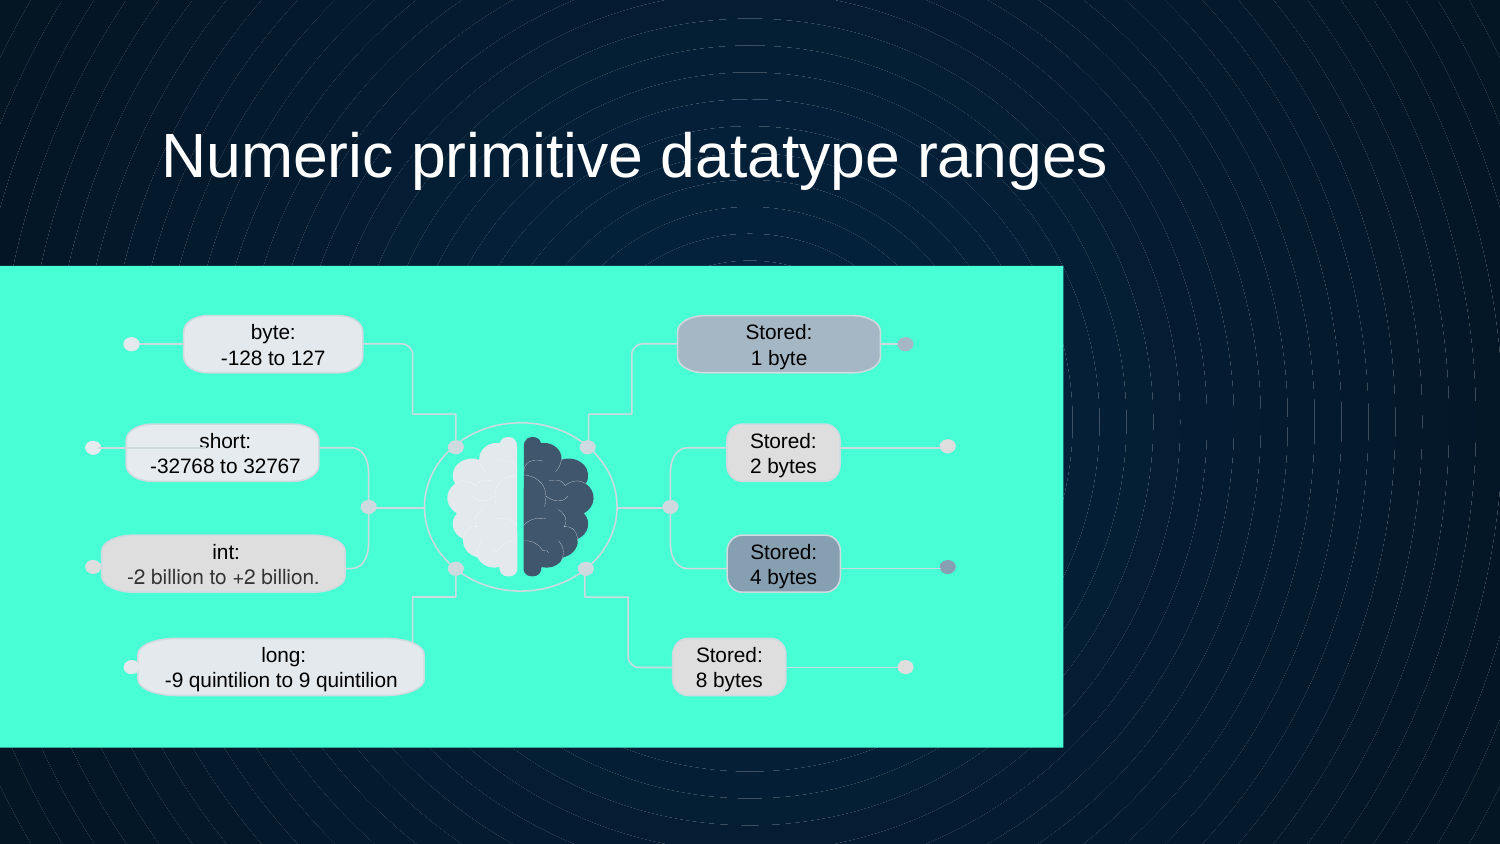

# Numeric primitive datatype ranges
byte:
-128 to 127

Stored:
1 byte

 short:
 -32768 to 32767

 int:
-2 billion to +2 billion.

Stored:
2 bytes

Stored:
4 bytes

 long:
-9 quintilion to 9 quintilion

Stored:
8 bytes